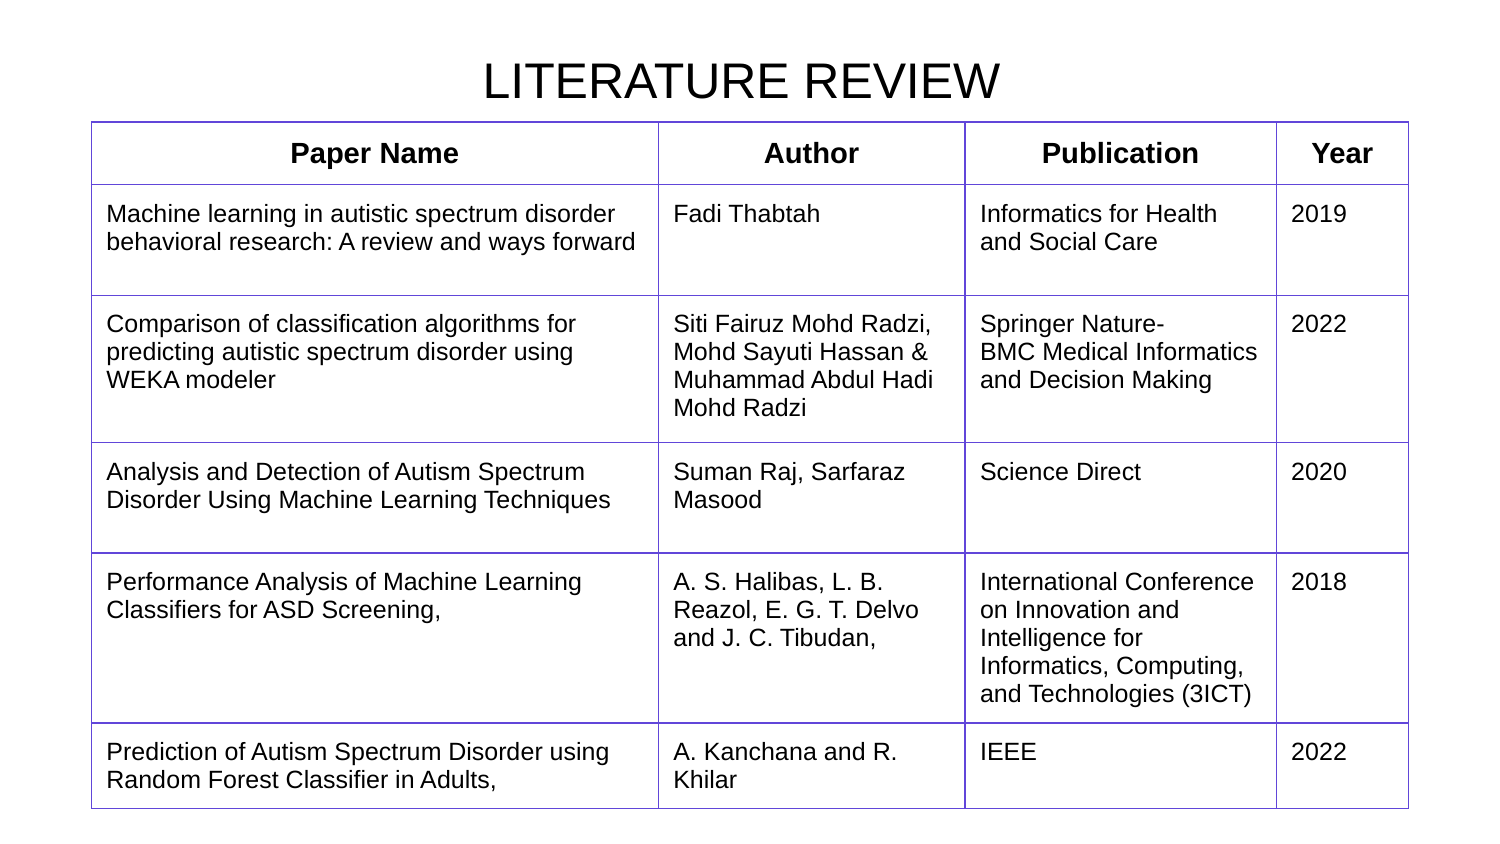

# LITERATURE REVIEW
| Paper Name | Author | Publication | Year |
| --- | --- | --- | --- |
| Machine learning in autistic spectrum disorder behavioral research: A review and ways forward | Fadi Thabtah | Informatics for Health and Social Care | 2019 |
| Comparison of classification algorithms for predicting autistic spectrum disorder using WEKA modeler | Siti Fairuz Mohd Radzi, Mohd Sayuti Hassan & Muhammad Abdul Hadi Mohd Radzi | Springer Nature- BMC Medical Informatics and Decision Making | 2022 |
| Analysis and Detection of Autism Spectrum Disorder Using Machine Learning Techniques | Suman Raj, Sarfaraz Masood | Science Direct | 2020 |
| Performance Analysis of Machine Learning Classifiers for ASD Screening, | A. S. Halibas, L. B. Reazol, E. G. T. Delvo and J. C. Tibudan, | International Conference on Innovation and Intelligence for Informatics, Computing, and Technologies (3ICT) | 2018 |
| Prediction of Autism Spectrum Disorder using Random Forest Classifier in Adults, | A. Kanchana and R. Khilar | IEEE | 2022 |